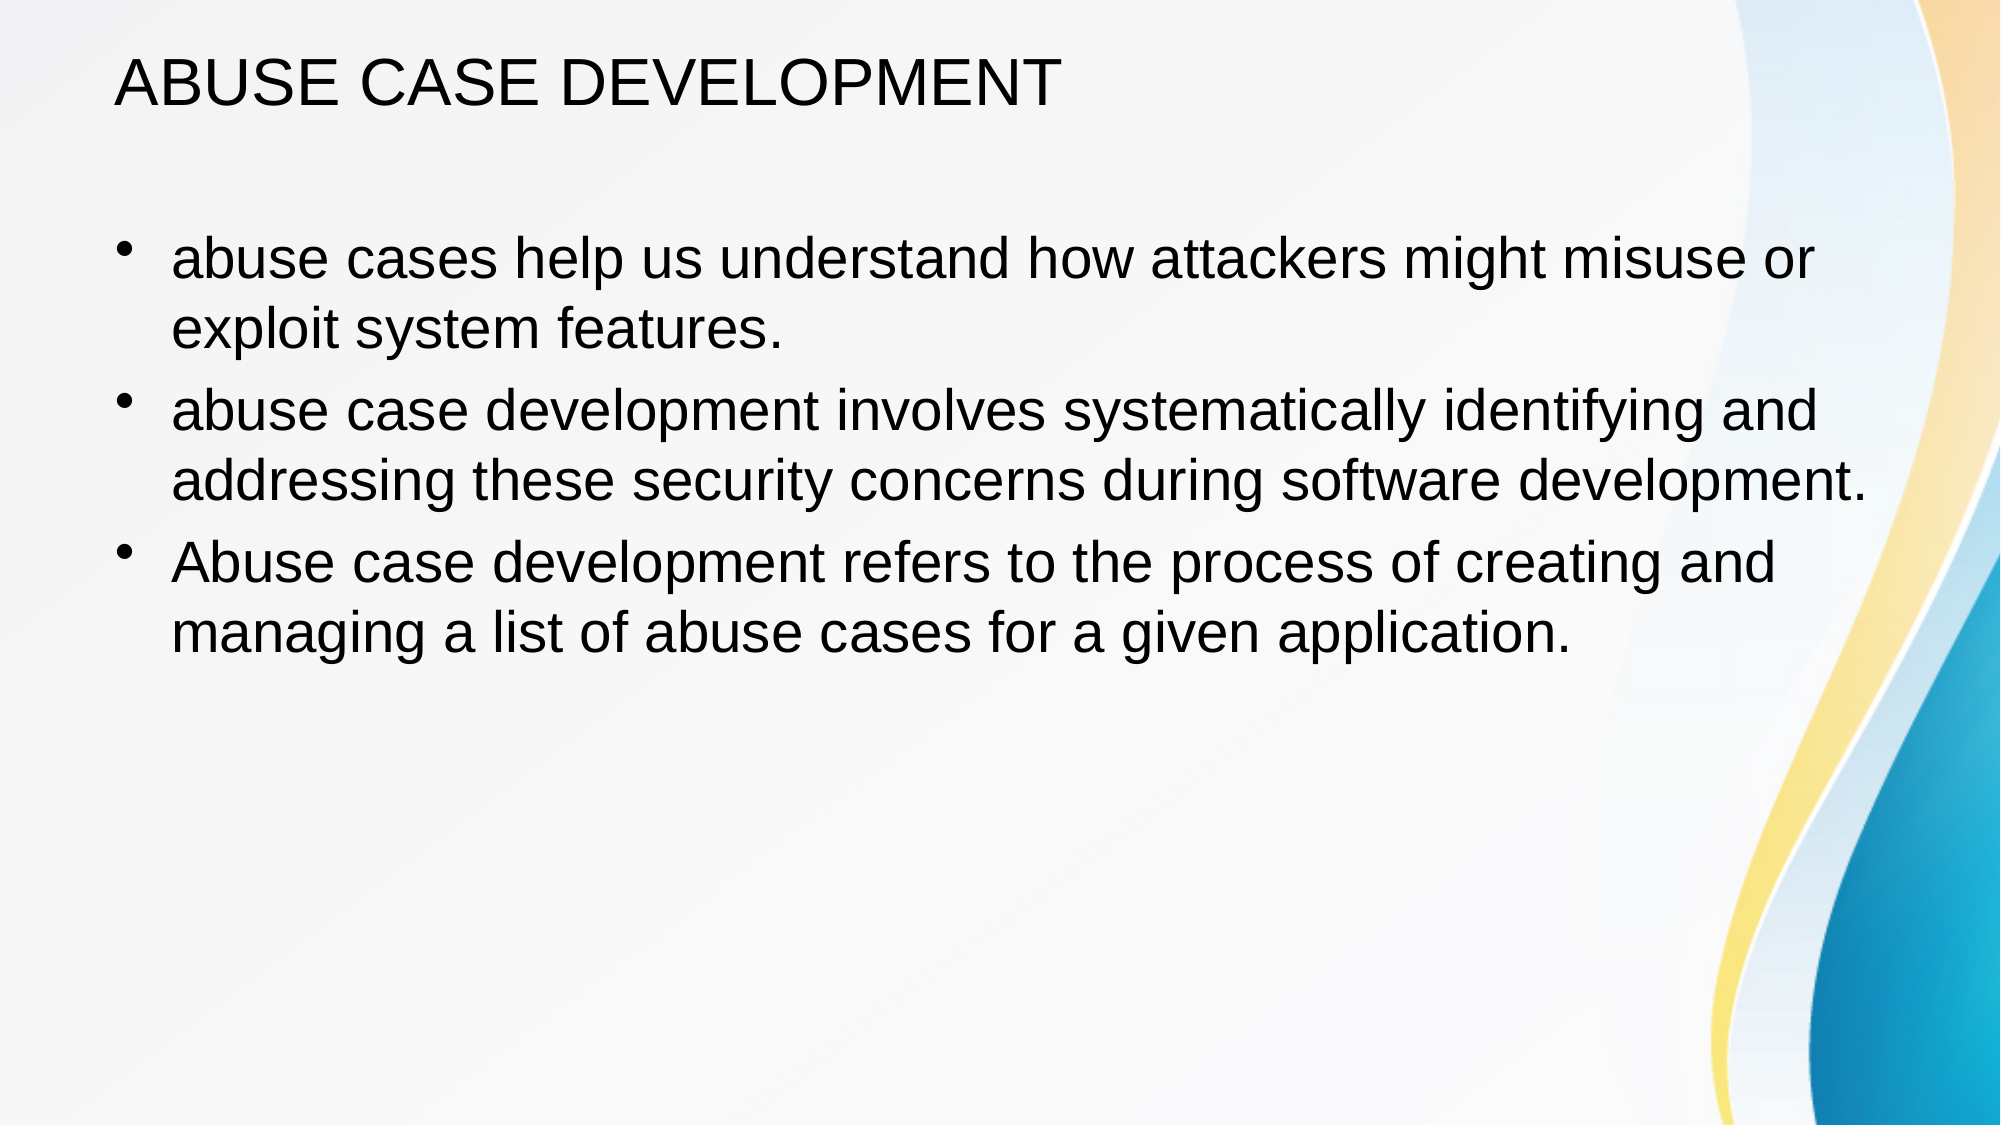

# ABUSE CASE DEVELOPMENT

abuse cases help us understand how attackers might misuse or exploit system features.
abuse case development involves systematically identifying and addressing these security concerns during software development.
Abuse case development refers to the process of creating and managing a list of abuse cases for a given application.